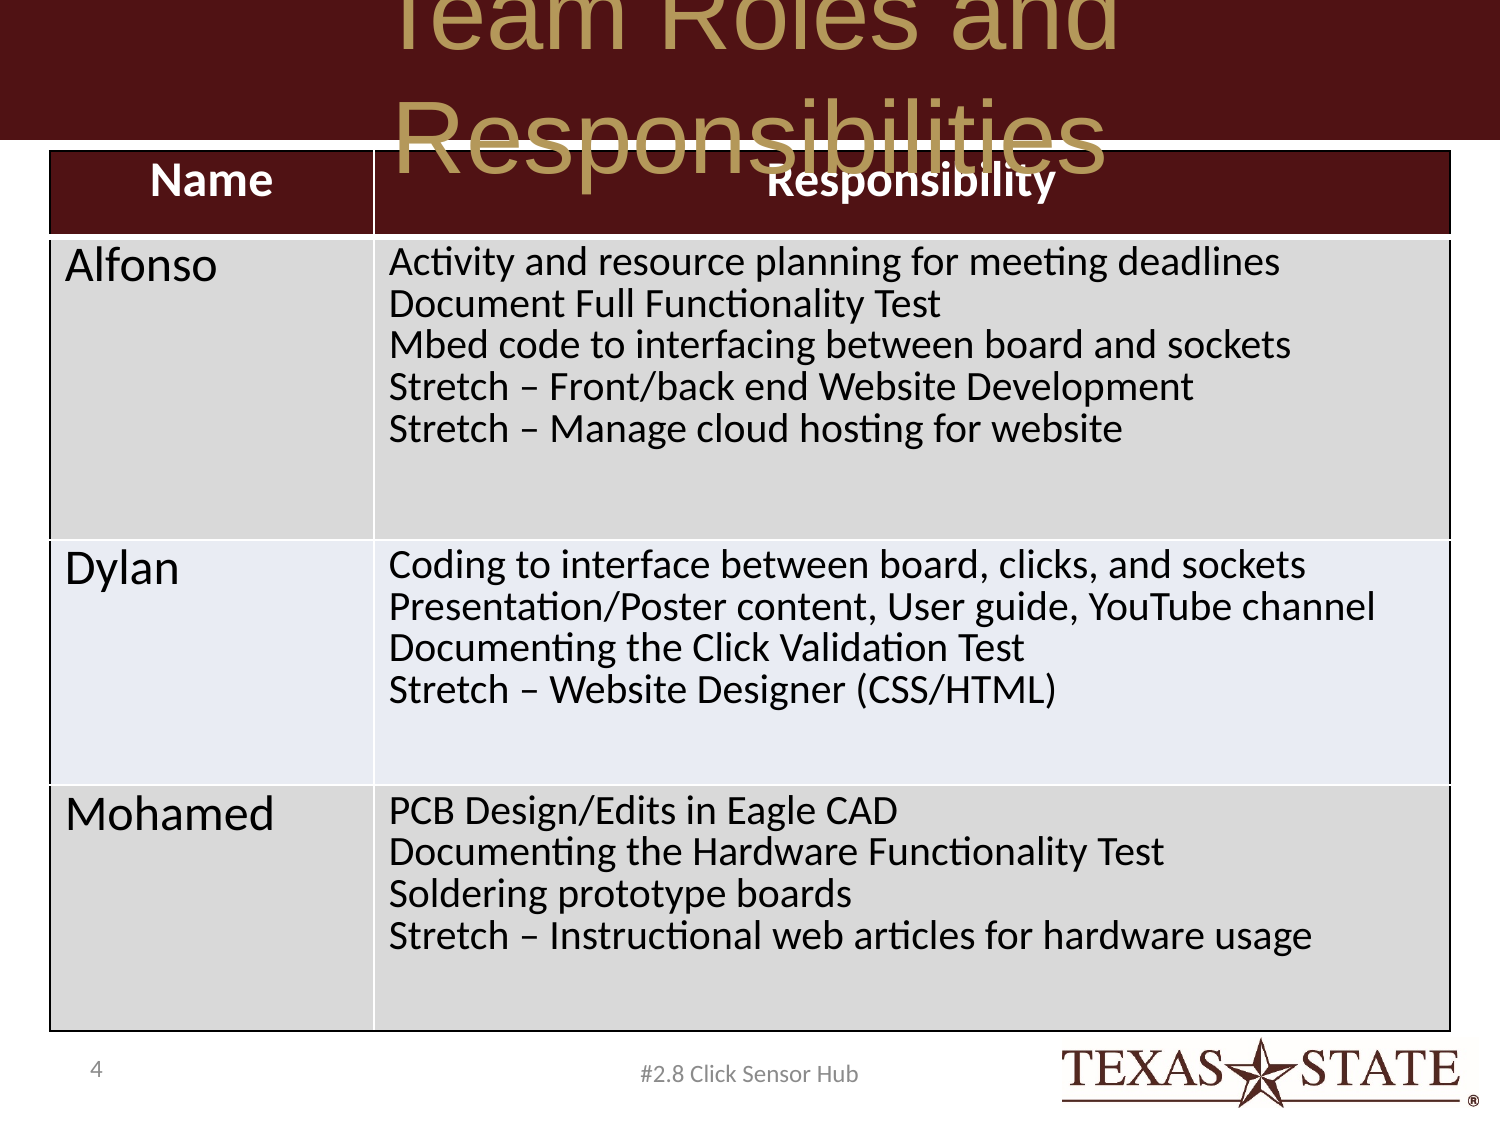

Team Roles and Responsibilities
| Name | Responsibility |
| --- | --- |
| Alfonso | Activity and resource planning for meeting deadlines Document Full Functionality Test Mbed code to interfacing between board and sockets Stretch – Front/back end Website Development Stretch – Manage cloud hosting for website |
| Dylan | Coding to interface between board, clicks, and sockets Presentation/Poster content, User guide, YouTube channel Documenting the Click Validation Test Stretch – Website Designer (CSS/HTML) |
| Mohamed | PCB Design/Edits in Eagle CAD Documenting the Hardware Functionality Test Soldering prototype boards Stretch – Instructional web articles for hardware usage |
4
#2.8 Click Sensor Hub